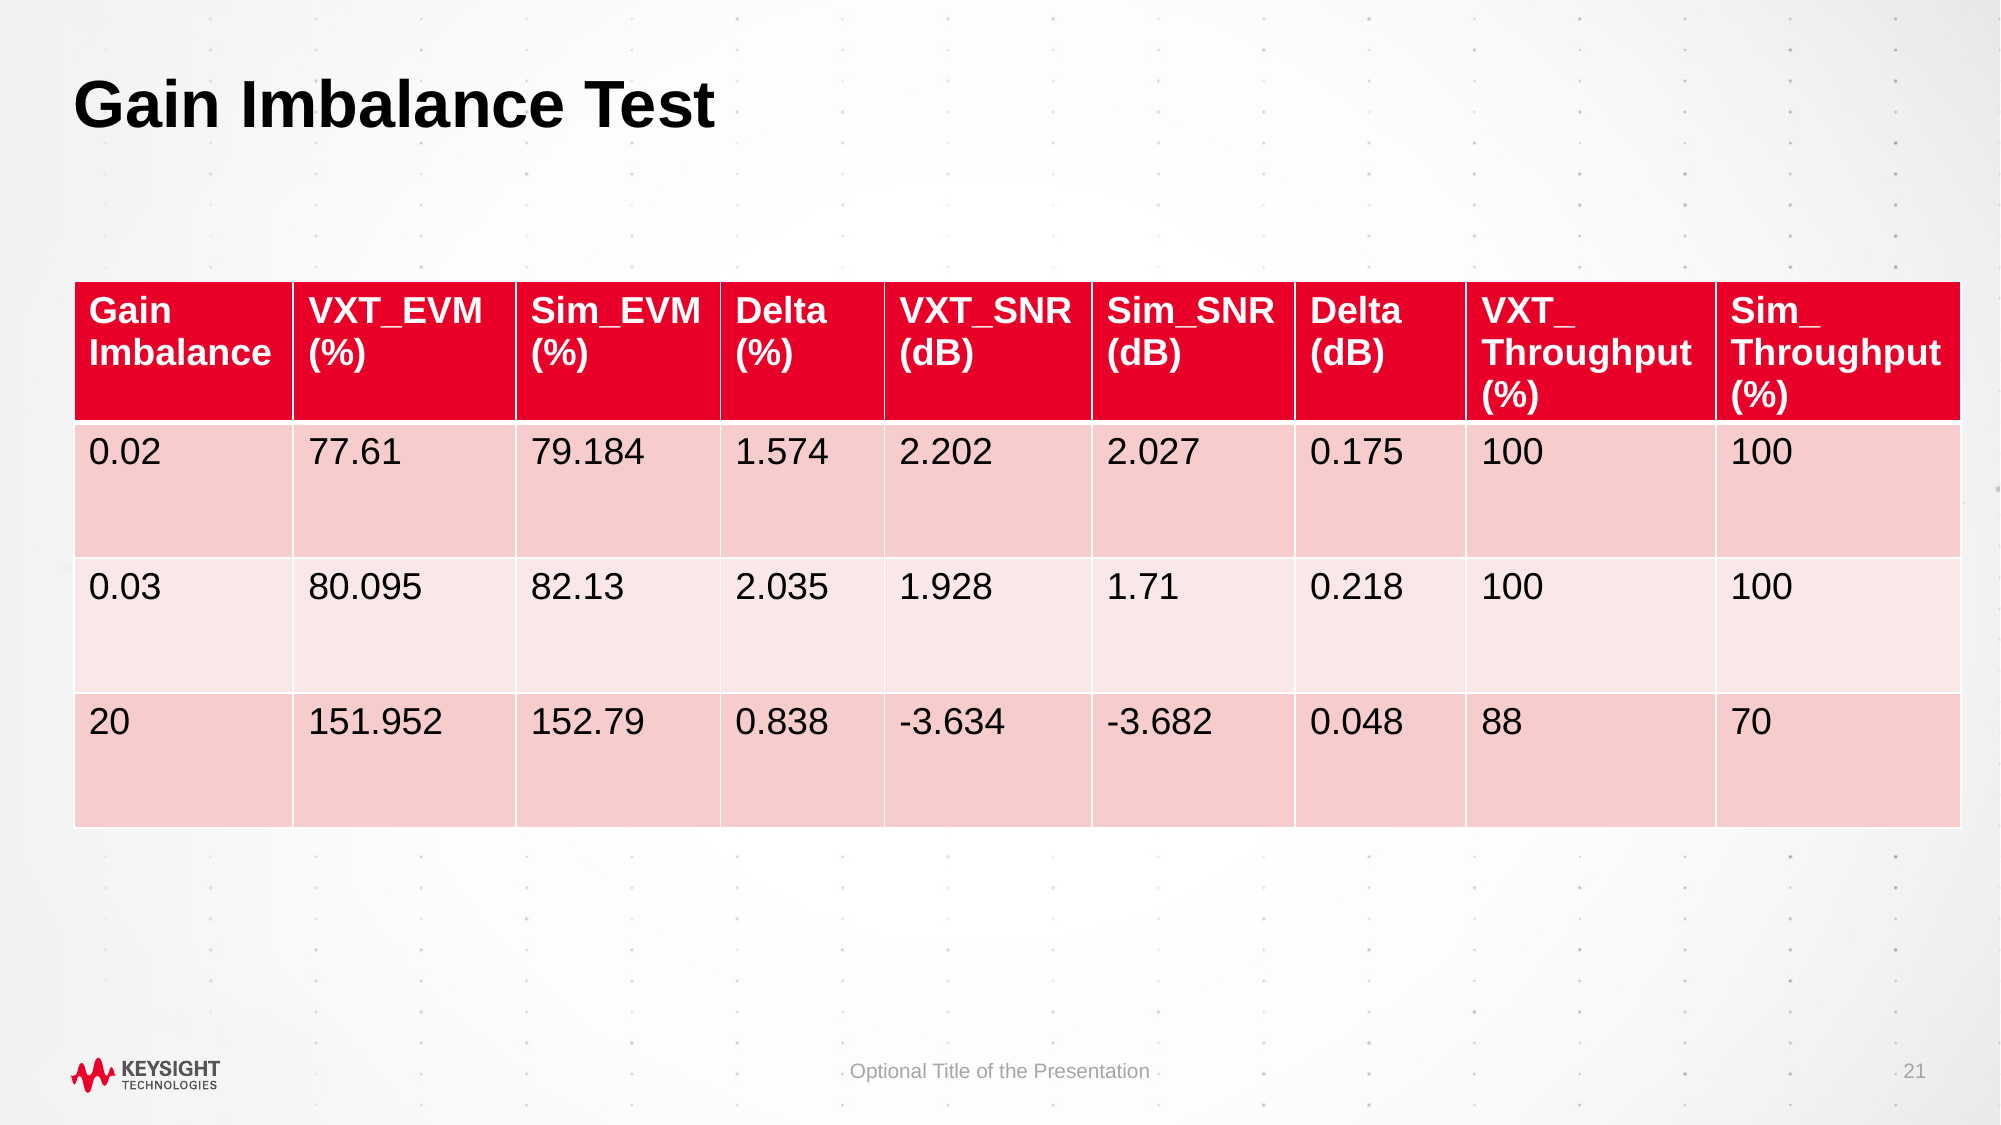

# Gain Imbalance Test

| Gain Imbalance | VXT\_EVM (%) | Sim\_EVM (%) | Delta (%) | VXT\_SNR (dB) | Sim\_SNR (dB) | Delta (dB) | VXT\_ Throughput (%) | Sim\_ Throughput (%) |
| --- | --- | --- | --- | --- | --- | --- | --- | --- |
| 0.02 | 77.61 | 79.184 | 1.574 | 2.202 | 2.027 | 0.175 | 100 | 100 |
| 0.03 | 80.095 | 82.13 | 2.035 | 1.928 | 1.71 | 0.218 | 100 | 100 |
| 20 | 151.952 | 152.79 | 0.838 | -3.634 | -3.682 | 0.048 | 88 | 70 |
Optional Title of the Presentation